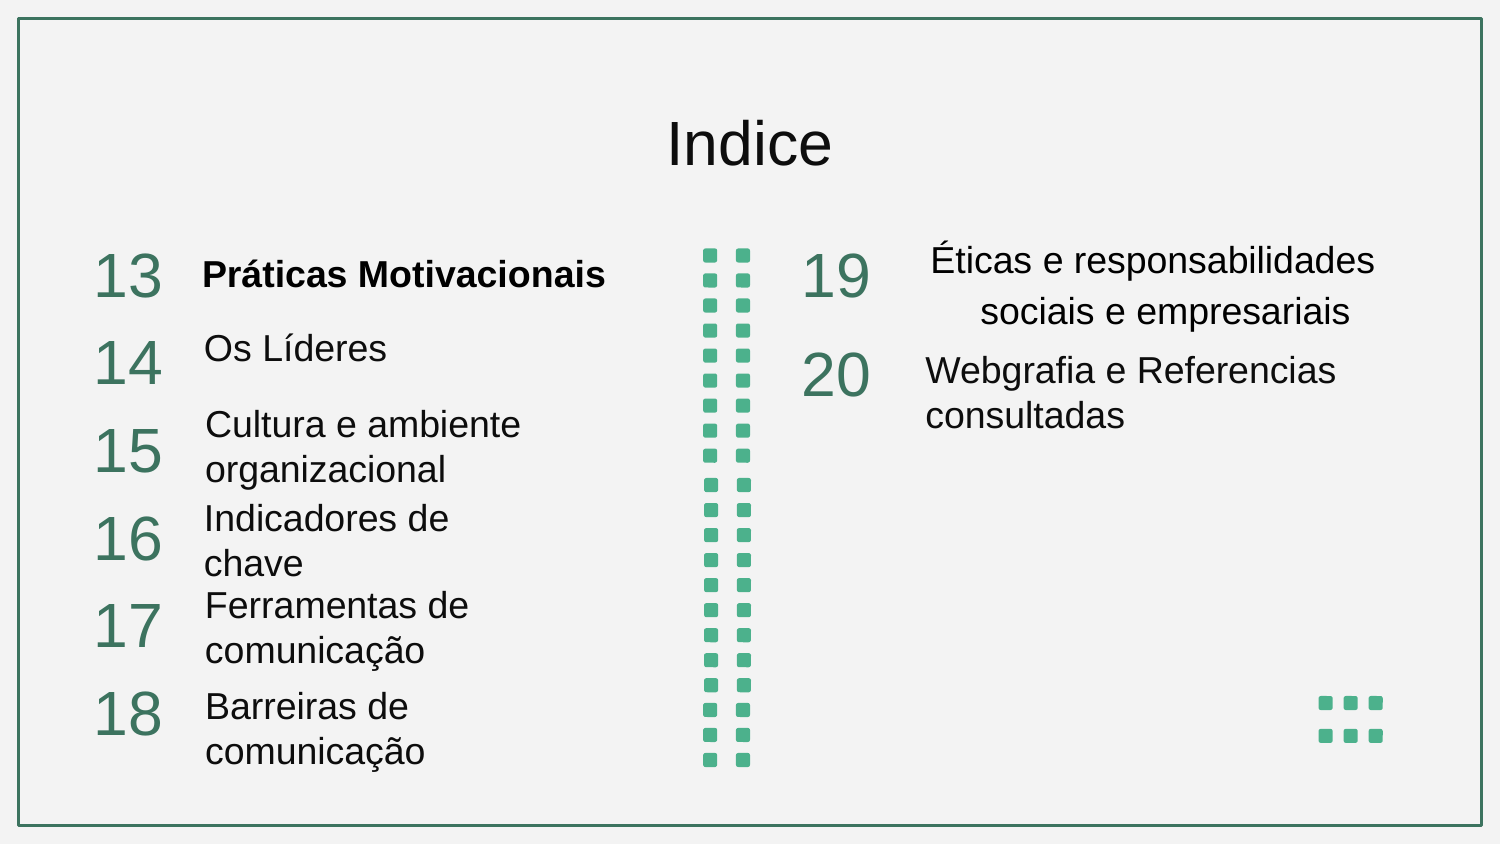

# Indice
Práticas Motivacionais
13
19

Éticas e responsabilidades sociais e empresariais
Os Líderes
14
20
Webgrafia e Referencias consultadas
15
Cultura e ambiente organizacional

16
Indicadores de chave
17
Ferramentas de comunicação
18
Barreiras de comunicação